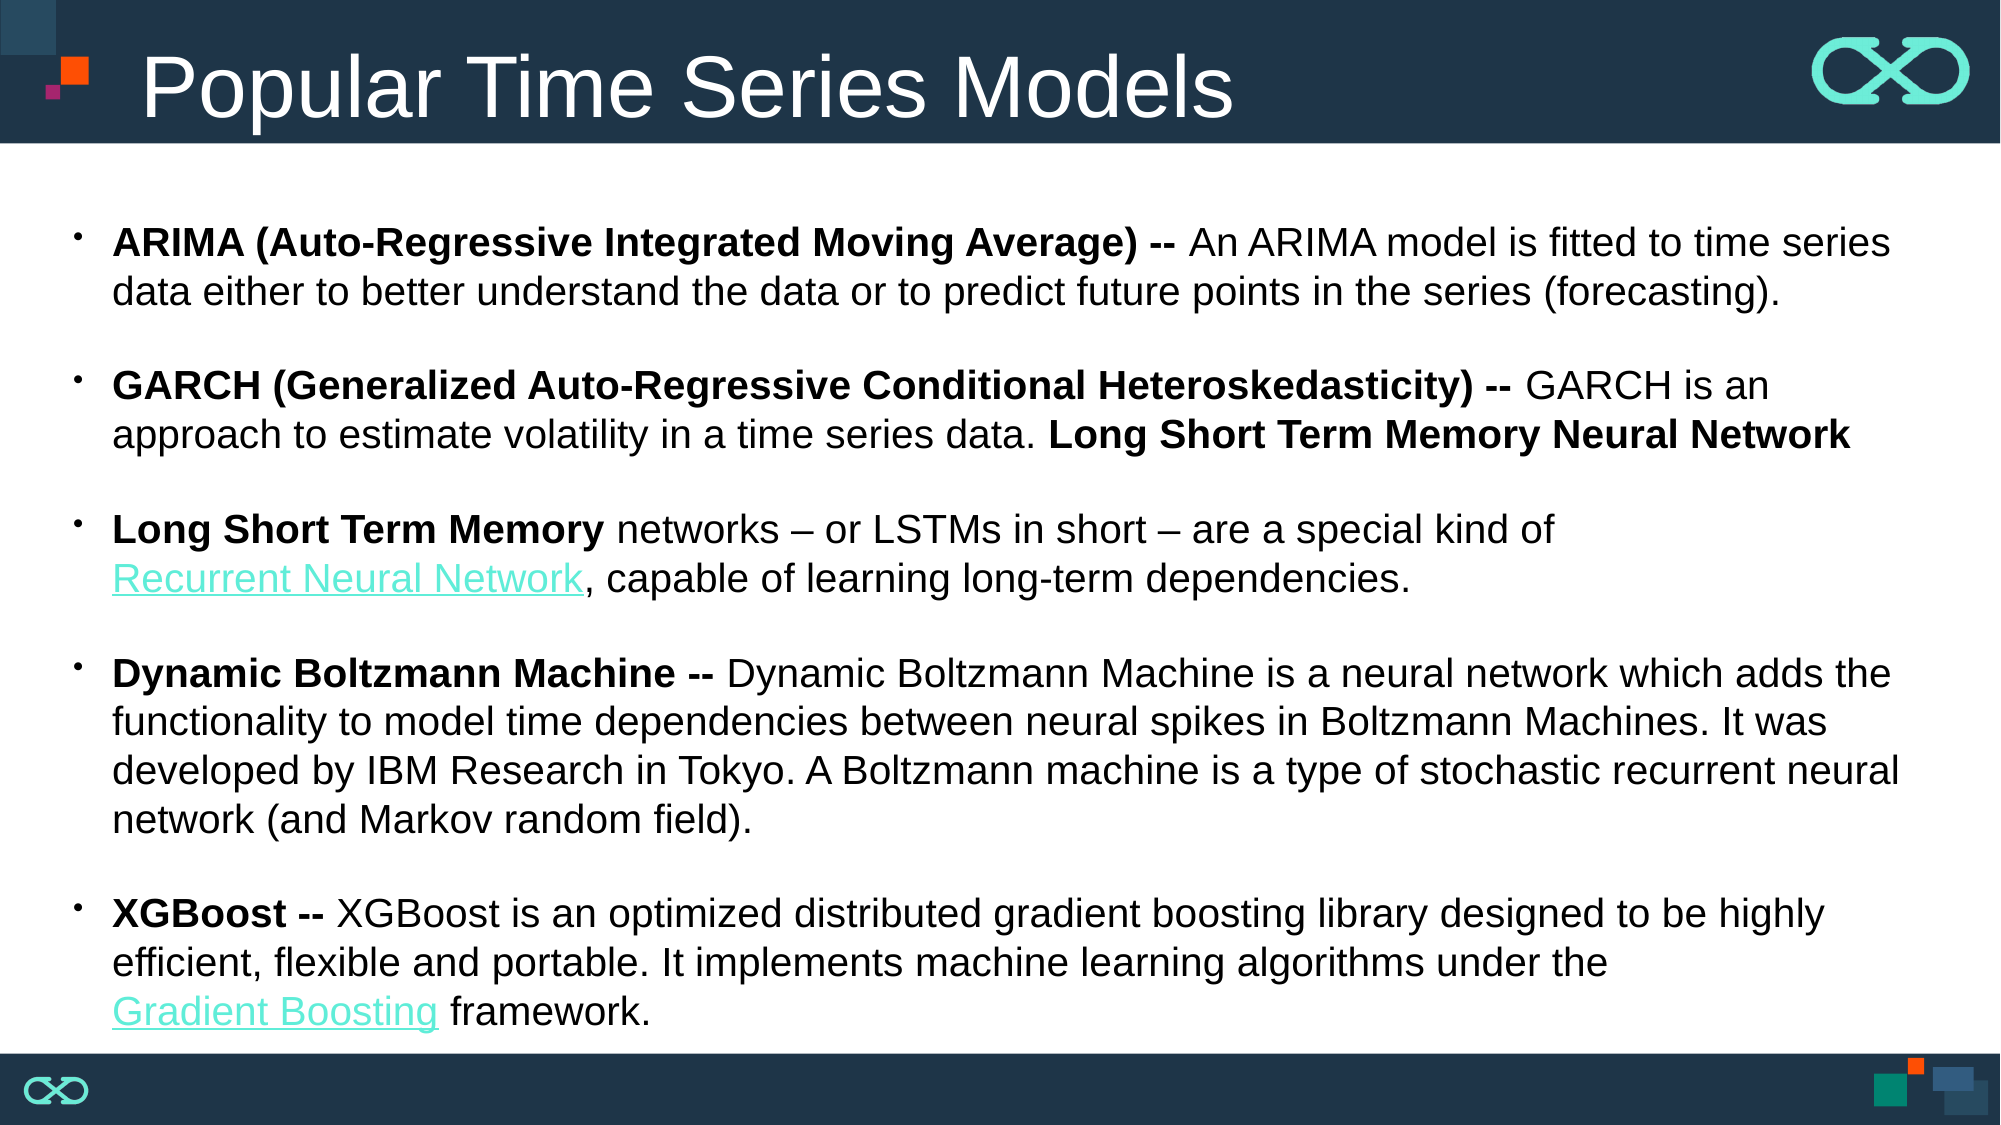

# Popular Time Series Models
ARIMA (Auto-Regressive Integrated Moving Average) -- An ARIMA model is fitted to time series data either to better understand the data or to predict future points in the series (forecasting).
GARCH (Generalized Auto-Regressive Conditional Heteroskedasticity) -- GARCH is an approach to estimate volatility in a time series data. Long Short Term Memory Neural Network
Long Short Term Memory networks – or LSTMs in short – are a special kind of Recurrent Neural Network, capable of learning long-term dependencies.
Dynamic Boltzmann Machine -- Dynamic Boltzmann Machine is a neural network which adds the functionality to model time dependencies between neural spikes in Boltzmann Machines. It was developed by IBM Research in Tokyo. A Boltzmann machine is a type of stochastic recurrent neural network (and Markov random field).
XGBoost -- XGBoost is an optimized distributed gradient boosting library designed to be highly efficient, flexible and portable. It implements machine learning algorithms under the Gradient Boosting framework.